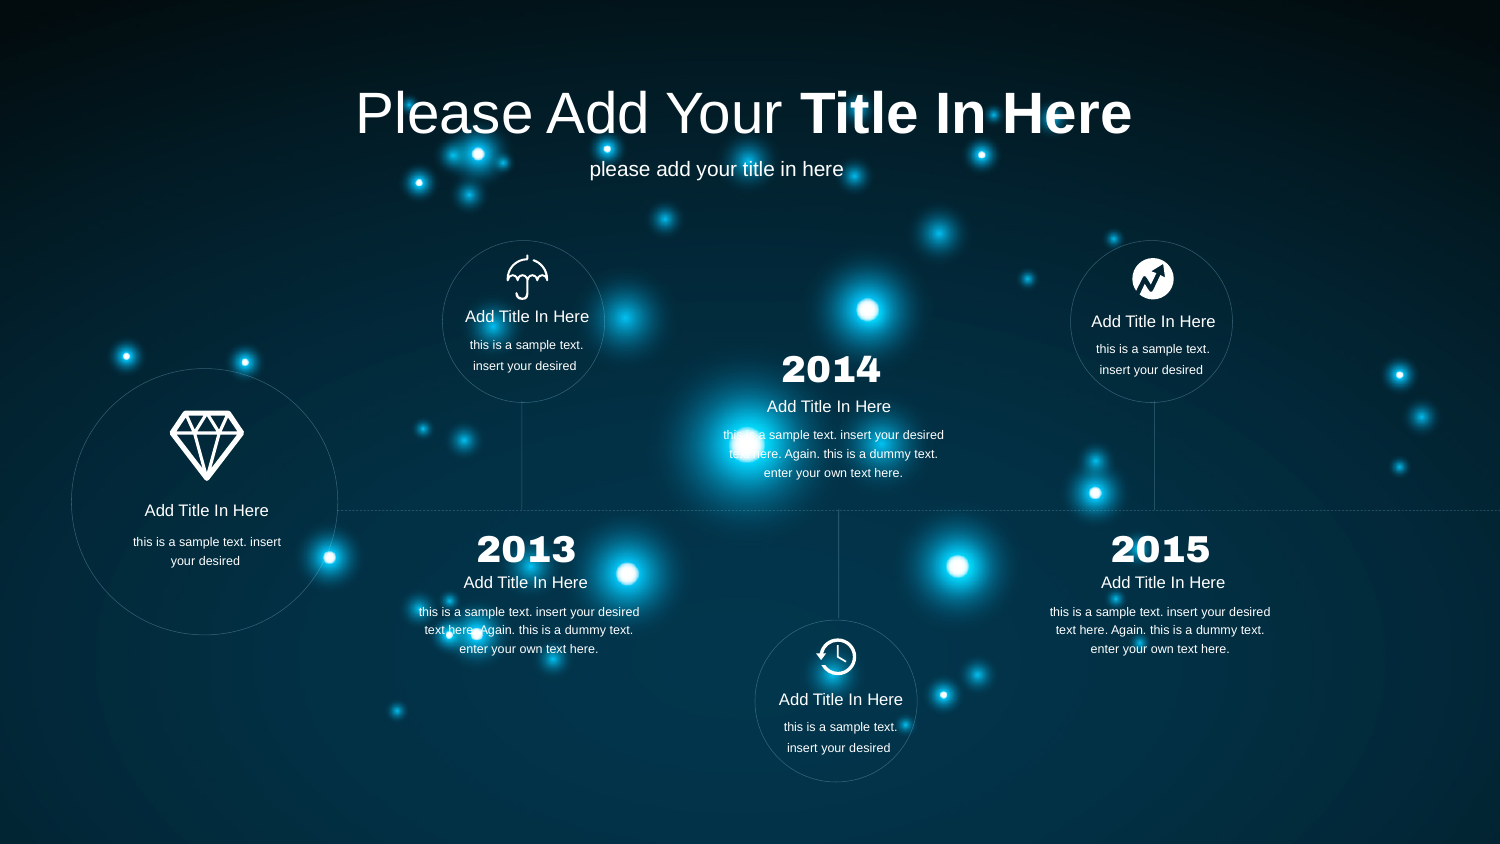

Add Title In Here
this is a sample text. insert your desired

Add Title In Here
this is a sample text. insert your desired

2014
Add Title In Here
this is a sample text. insert your desired text here. Again. this is a dummy text. enter your own text here.

Add Title In Here
this is a sample text. insert your desired

Add Title In Here
this is a sample text. insert your desired
2013
Add Title In Here
this is a sample text. insert your desired text here. Again. this is a dummy text. enter your own text here.
2015
Add Title In Here
this is a sample text. insert your desired text here. Again. this is a dummy text. enter your own text here.